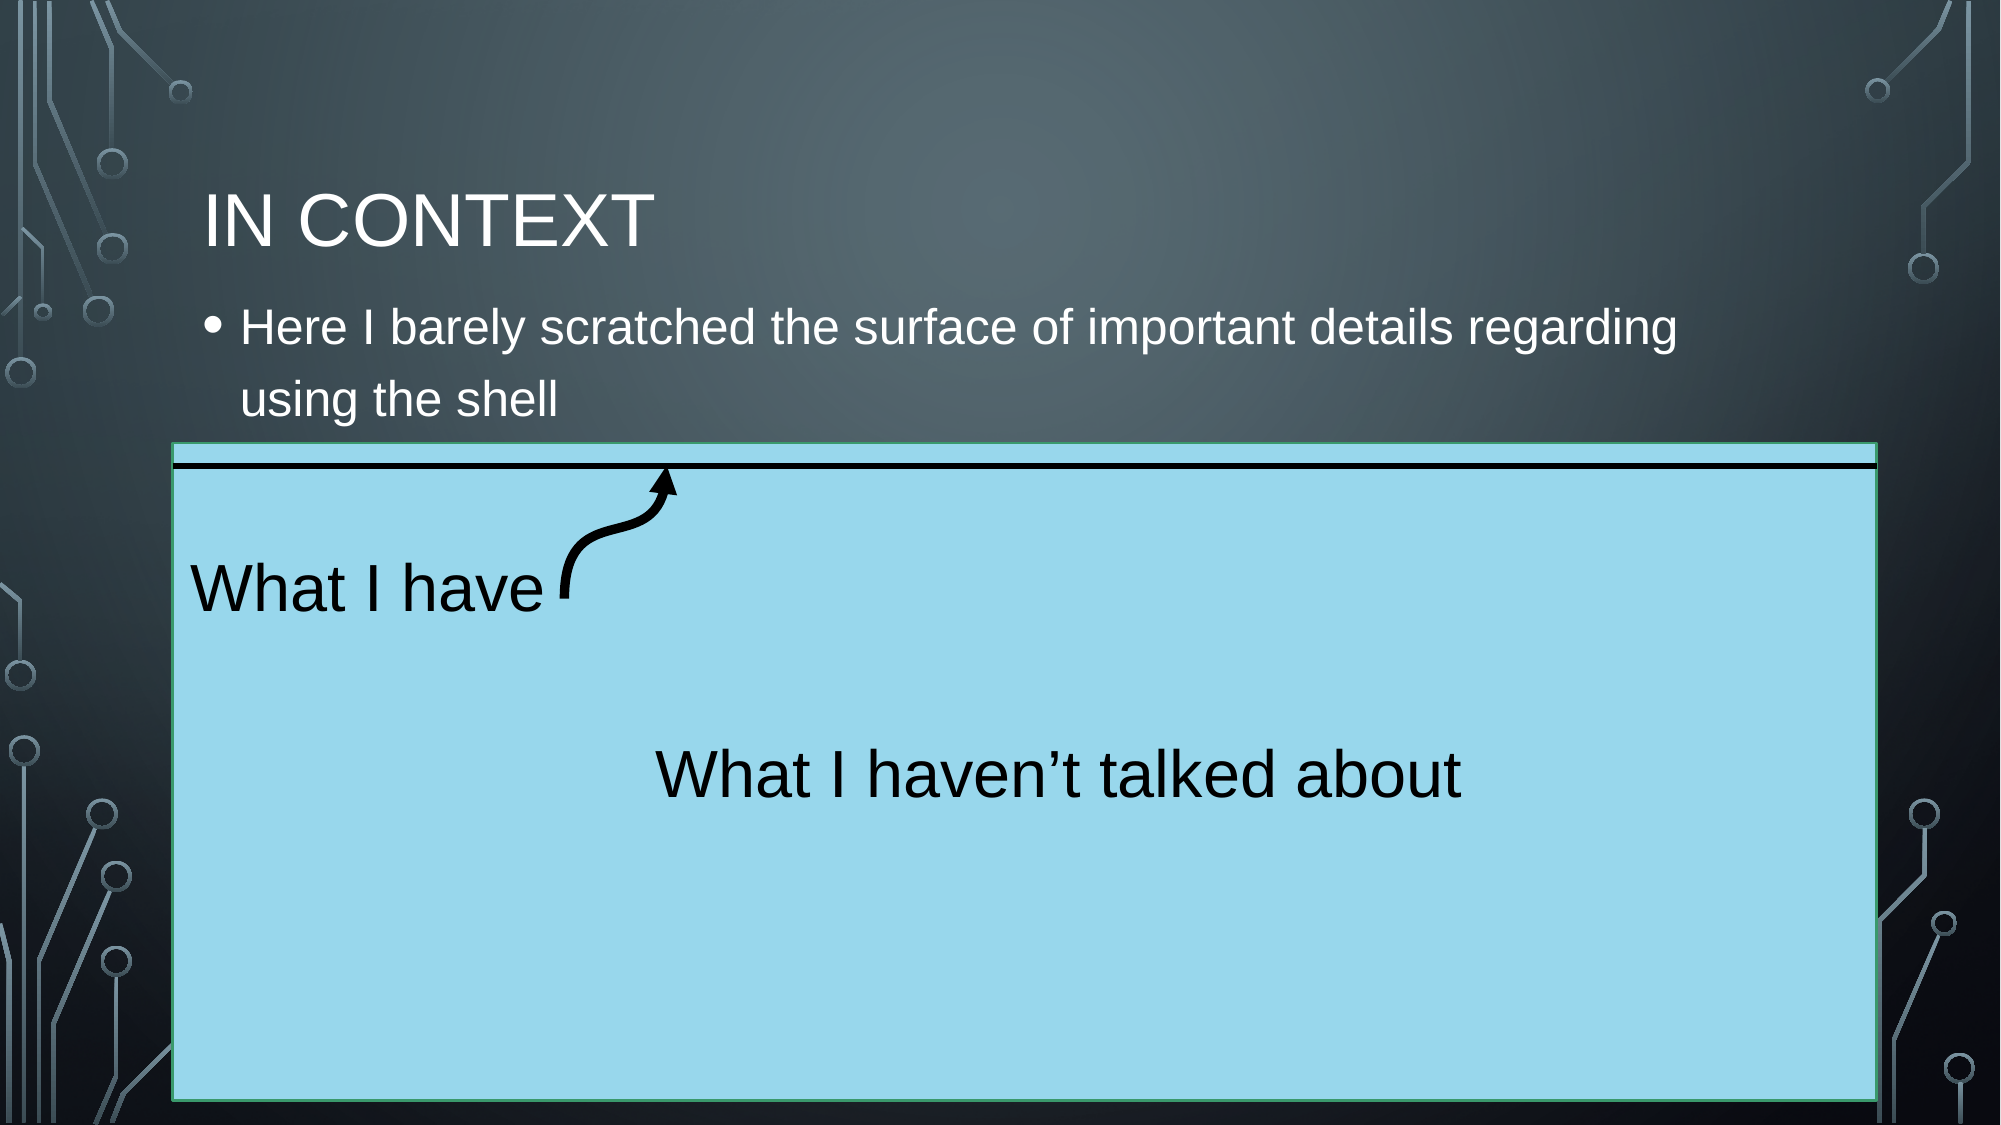

# In context
Here I barely scratched the surface of important details regarding using the shell

What I have
What I haven’t talked about